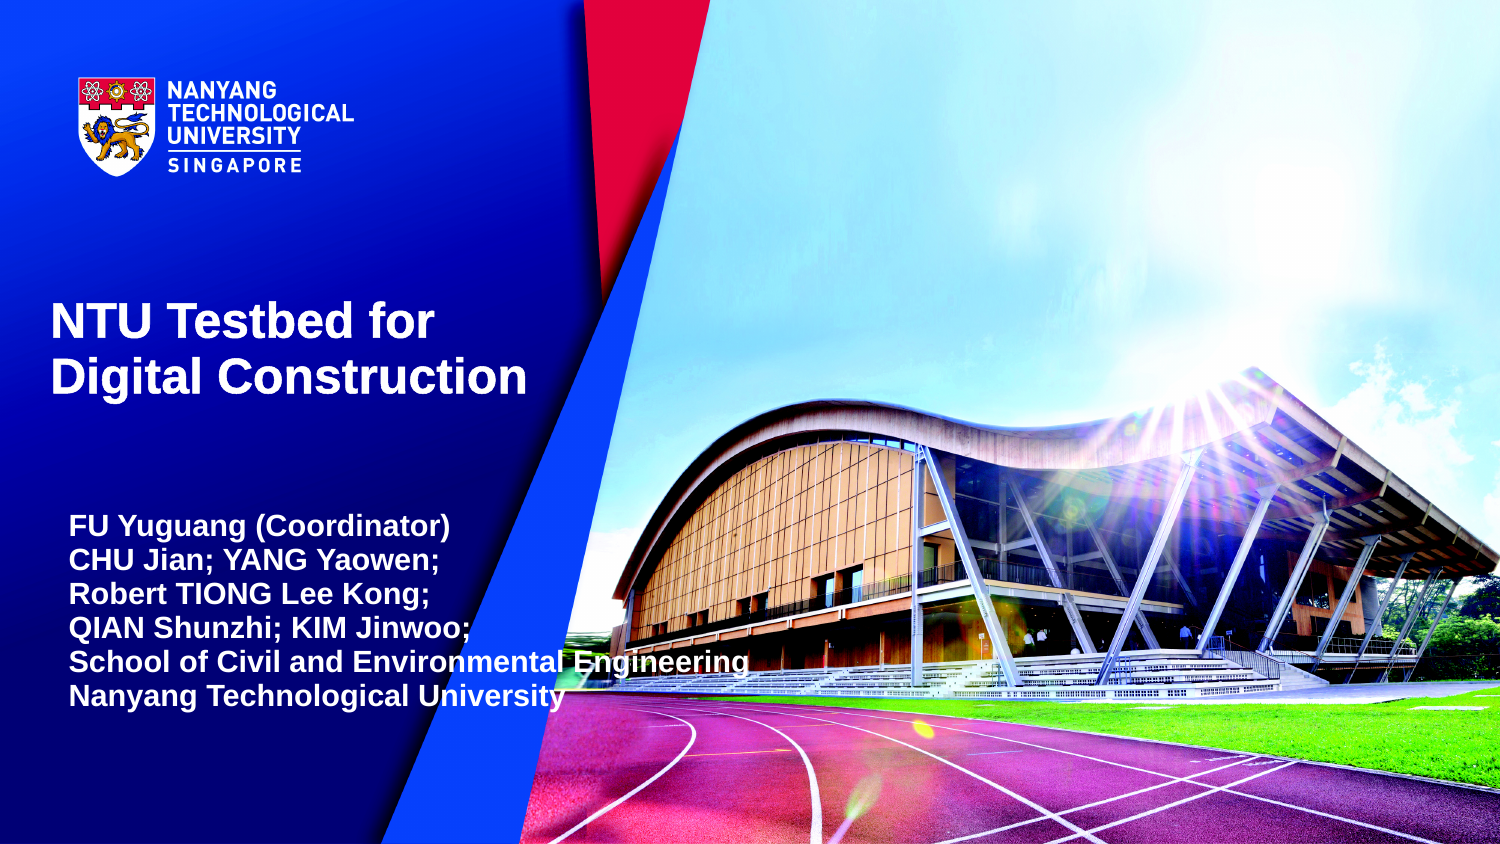

# NTU Testbed for Digital Construction

FU Yuguang (Coordinator)
CHU Jian; YANG Yaowen;
Robert TIONG Lee Kong;
QIAN Shunzhi; KIM Jinwoo;
School of Civil and Environmental Engineering
Nanyang Technological University